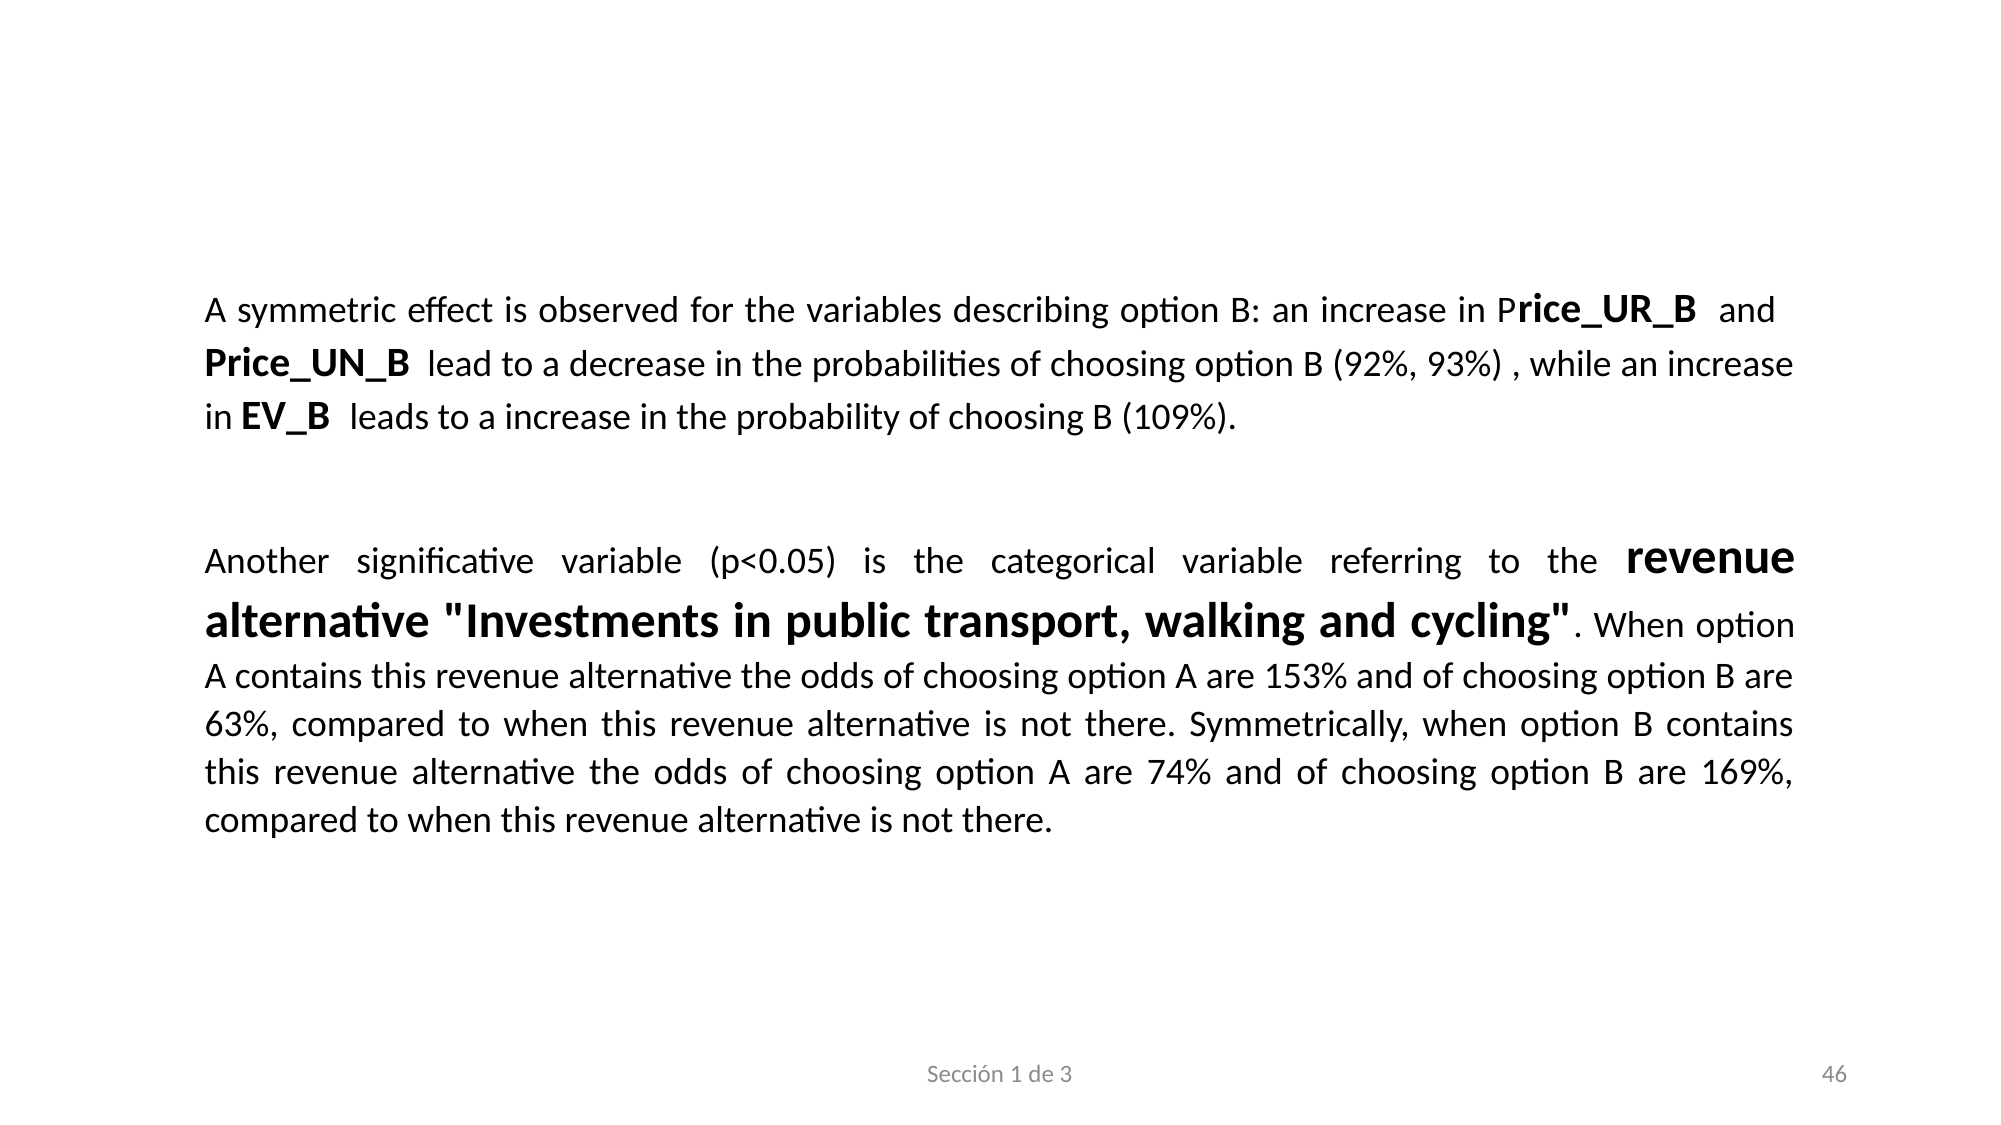

A symmetric effect is observed for the variables describing option B: an increase in Price_UR_B  and   Price_UN_B  lead to a decrease in the probabilities of choosing option B (92%, 93%) , while an increase in EV_B  leads to a increase in the probability of choosing B (109%).

Another significative variable (p<0.05) is the categorical variable referring to the revenue alternative "Investments in public transport, walking and cycling". When option A contains this revenue alternative the odds of choosing option A are 153% and of choosing option B are 63%, compared to when this revenue alternative is not there. Symmetrically, when option B contains this revenue alternative the odds of choosing option A are 74% and of choosing option B are 169%, compared to when this revenue alternative is not there.
Sección 1 de 3
46